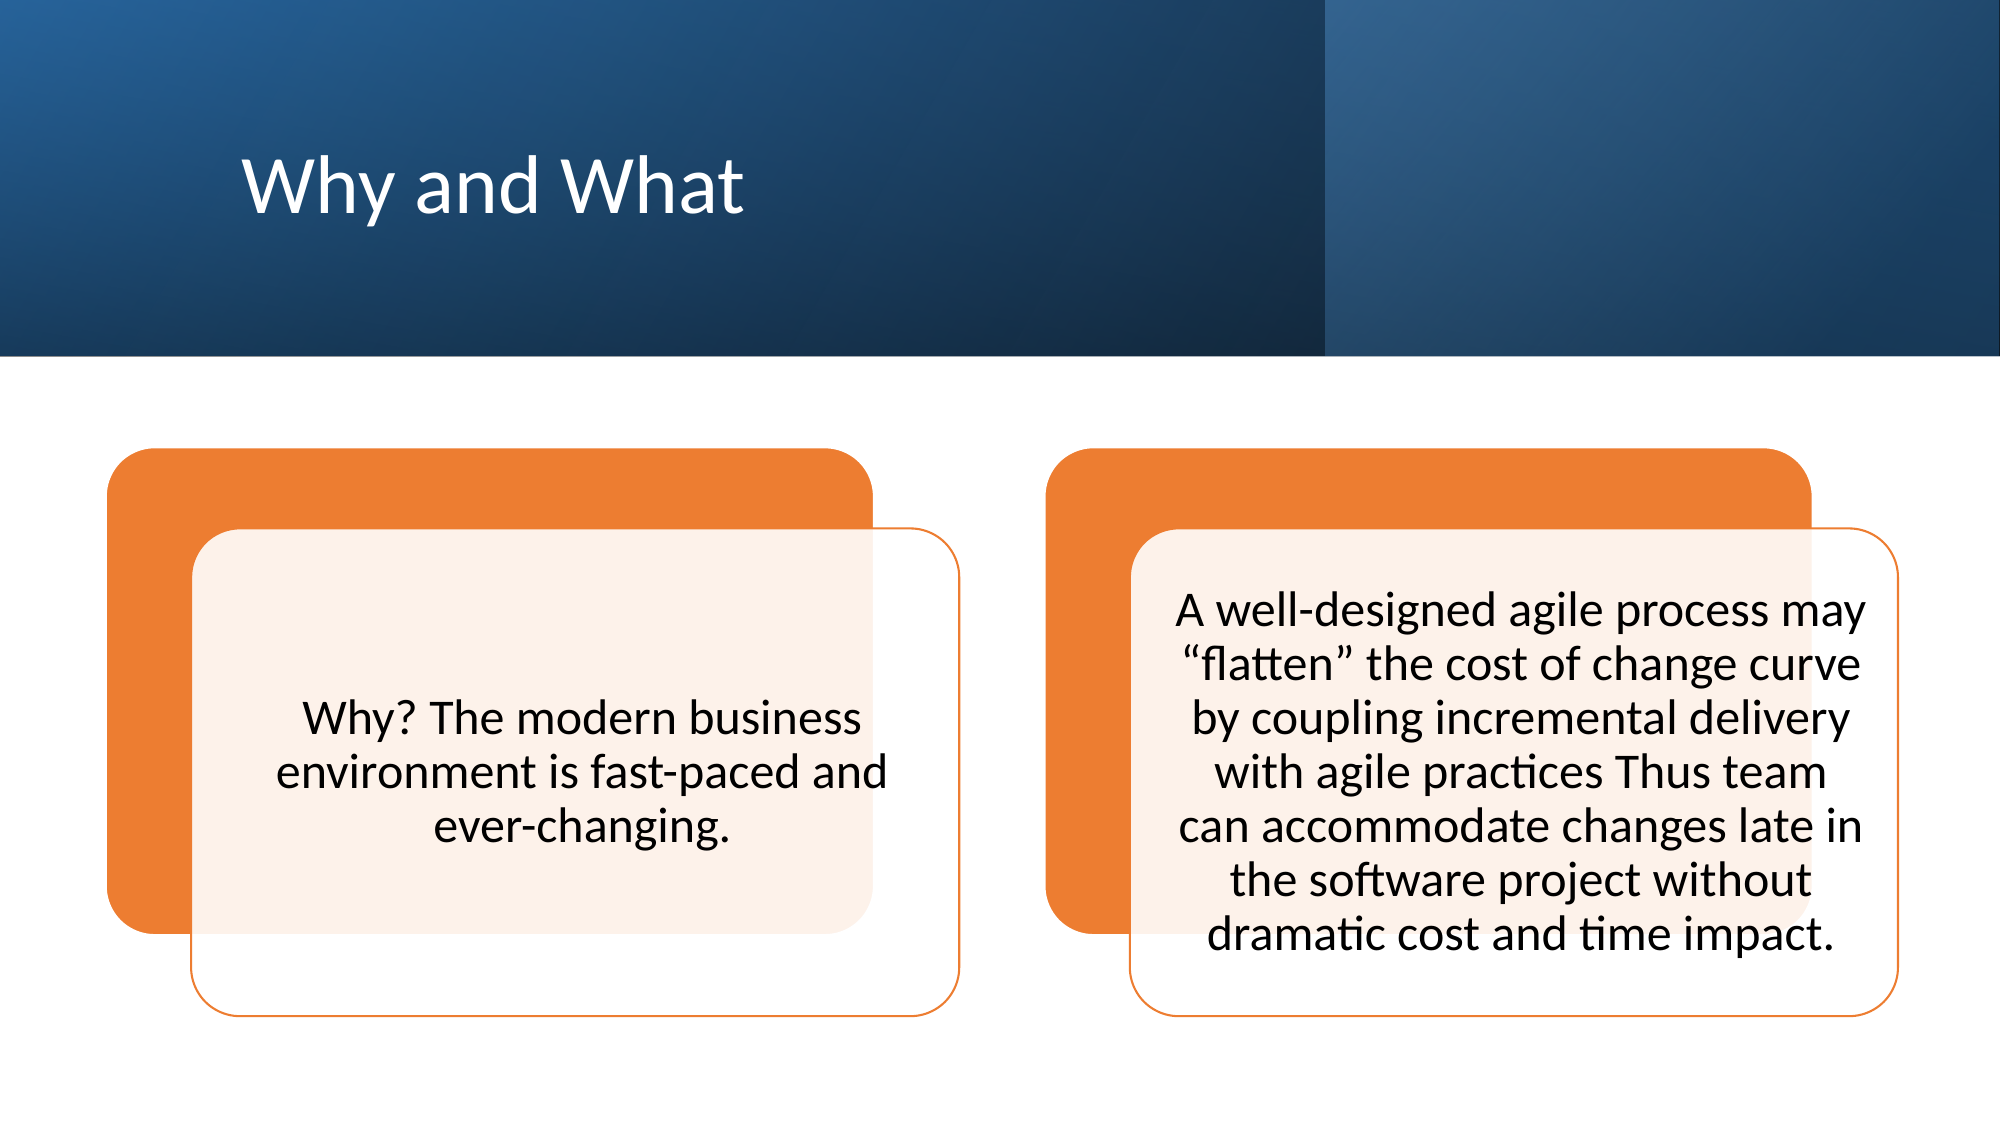

# Why and What
Why? The modern business environment is fast-paced and ever-changing.
A well-designed agile process may “flatten” the cost of change curve by coupling incremental delivery with agile practices Thus team can accommodate changes late in the software project without dramatic cost and time impact.